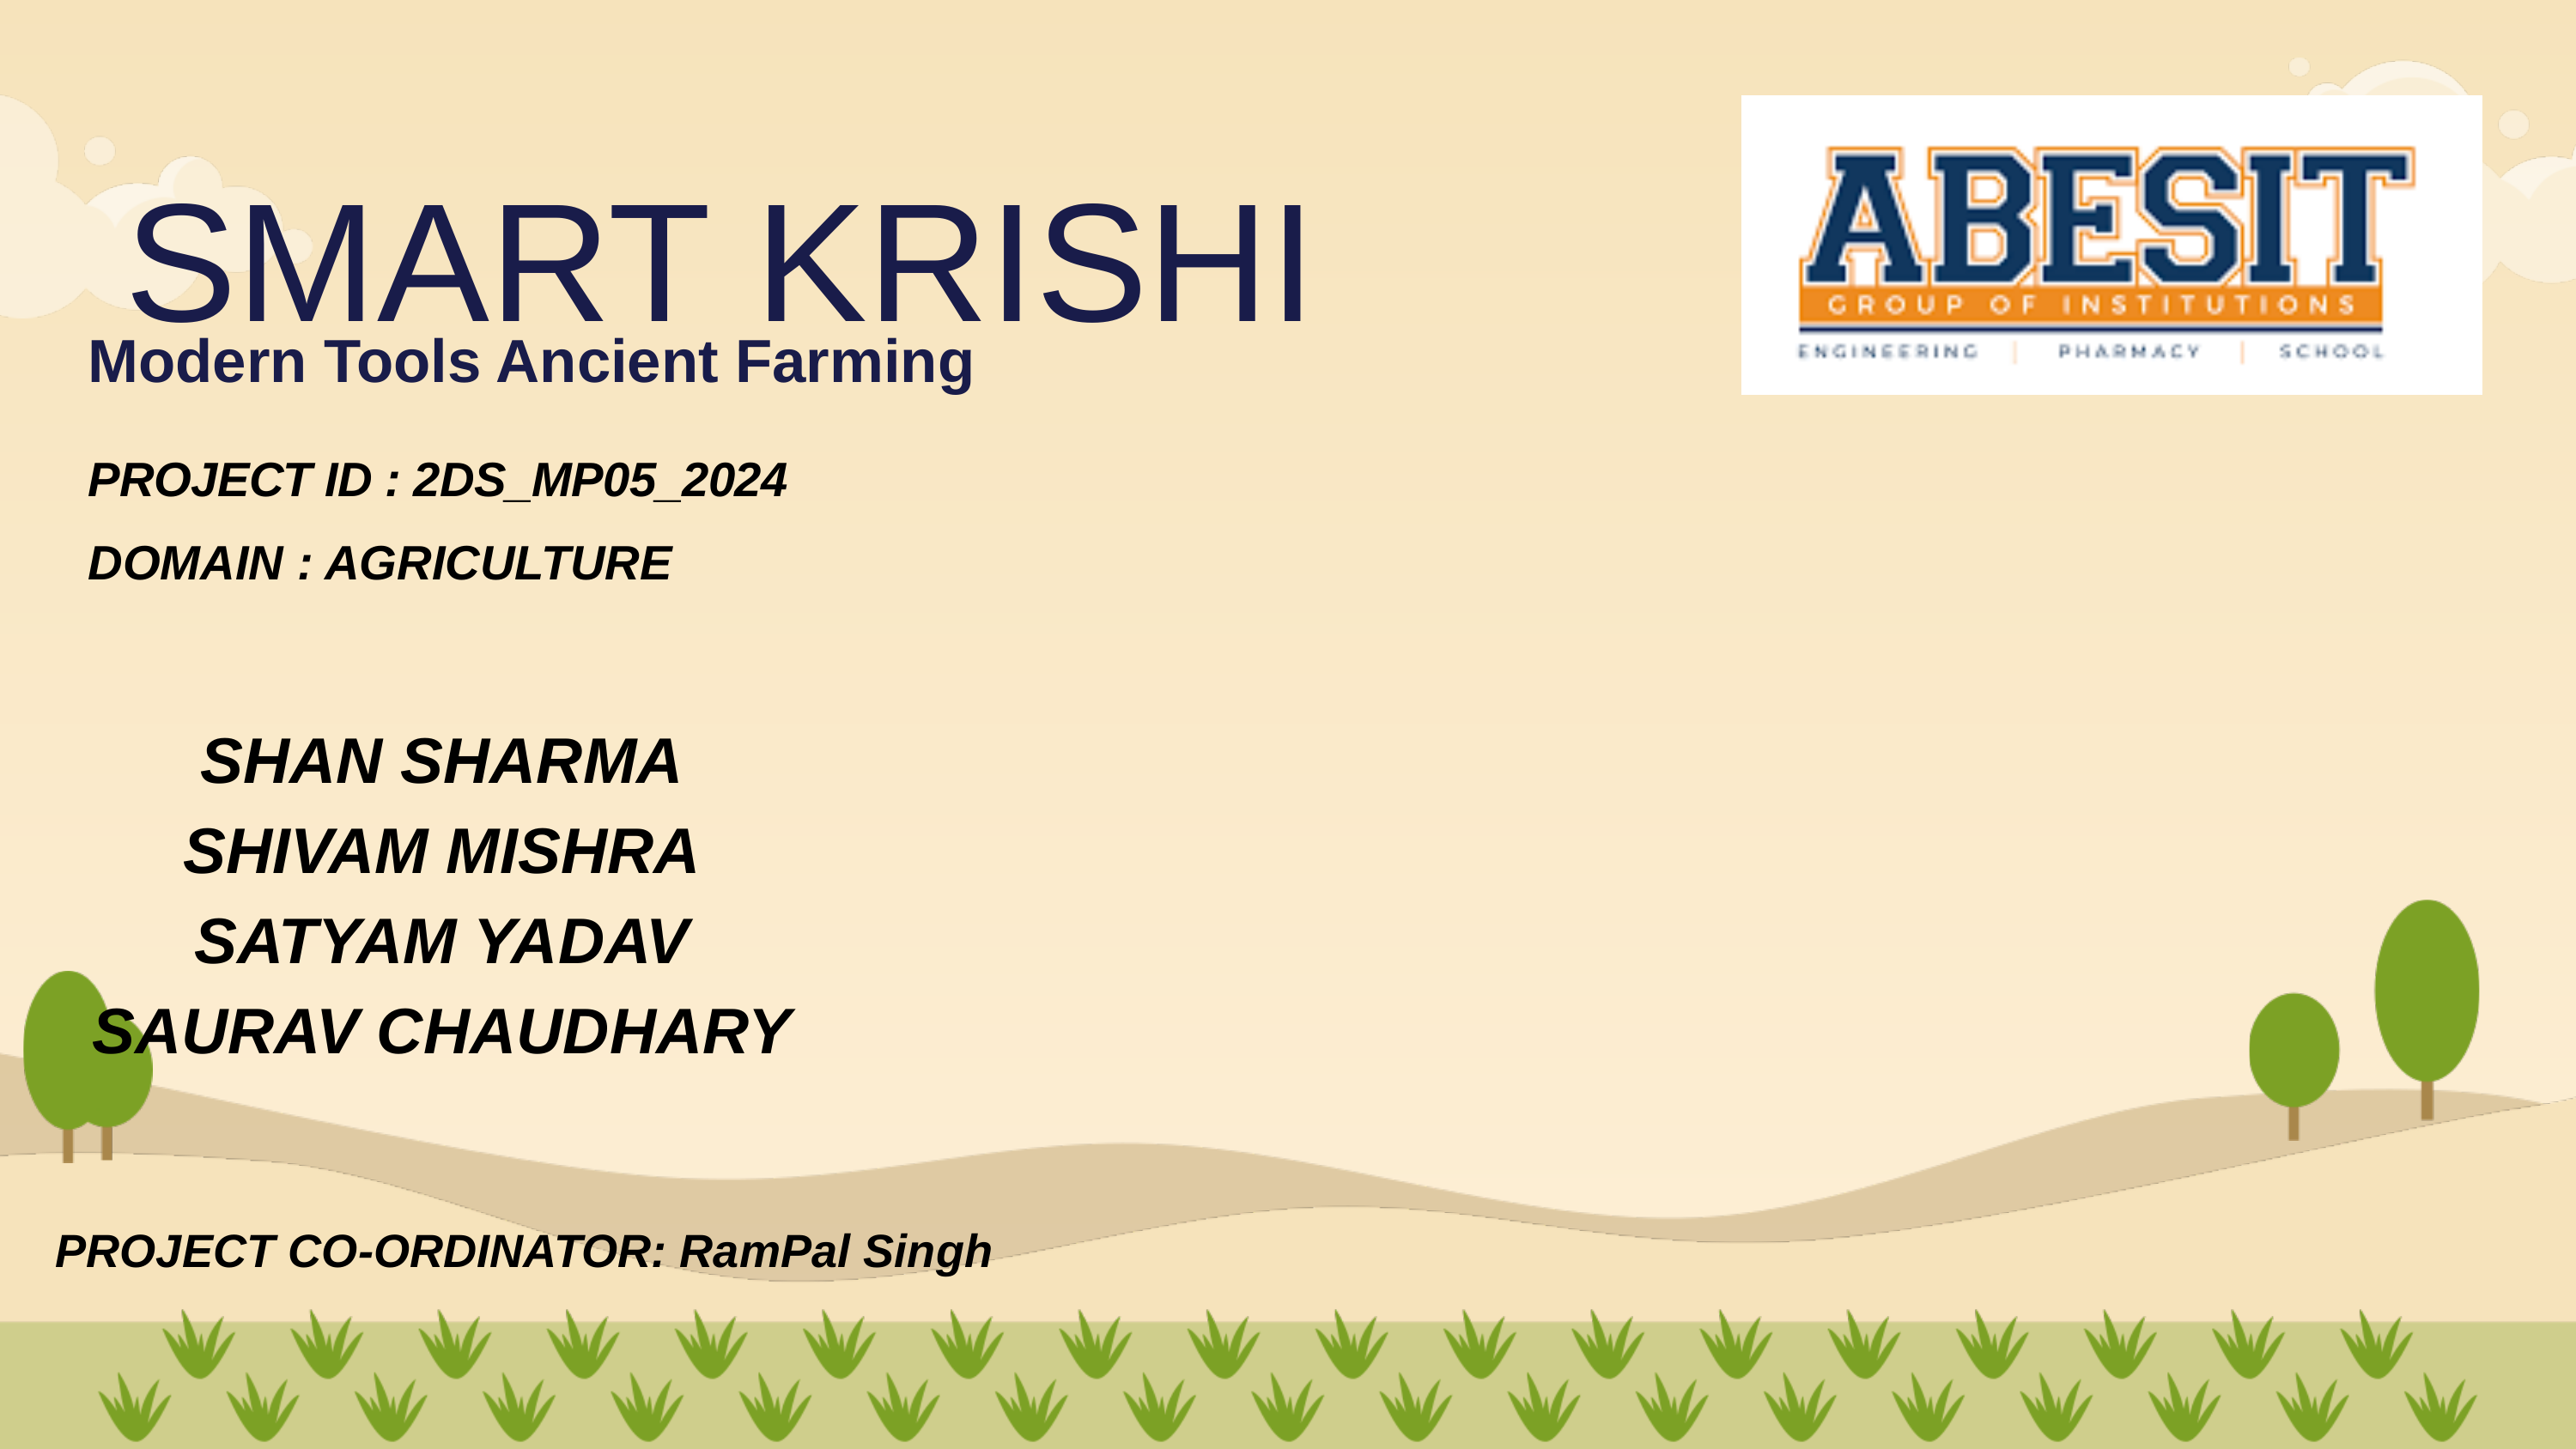

SMART KRISHI
Modern Tools Ancient Farming

PROJECT ID : 2DS_MP05_2024

DOMAIN : AGRICULTURE
SHAN SHARMA
SHIVAM MISHRA
SATYAM YADAV
SAURAV CHAUDHARY

PROJECT CO-ORDINATOR: RamPal Singh